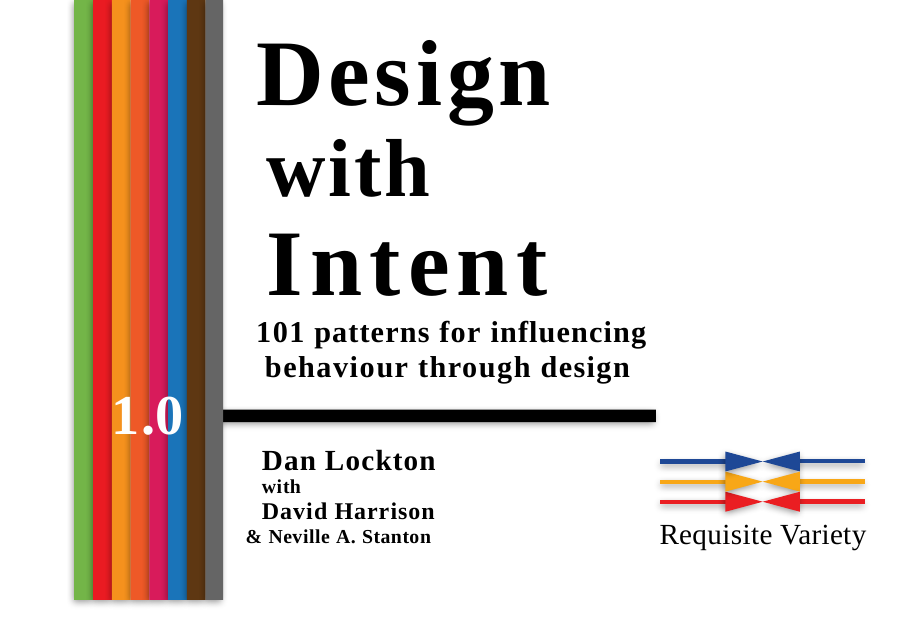

Design with Intent
101 patterns for influencing behaviour through design
1.0

Dan Lockton with
David Harrison & Neville A. Stanton

Requisite Variety